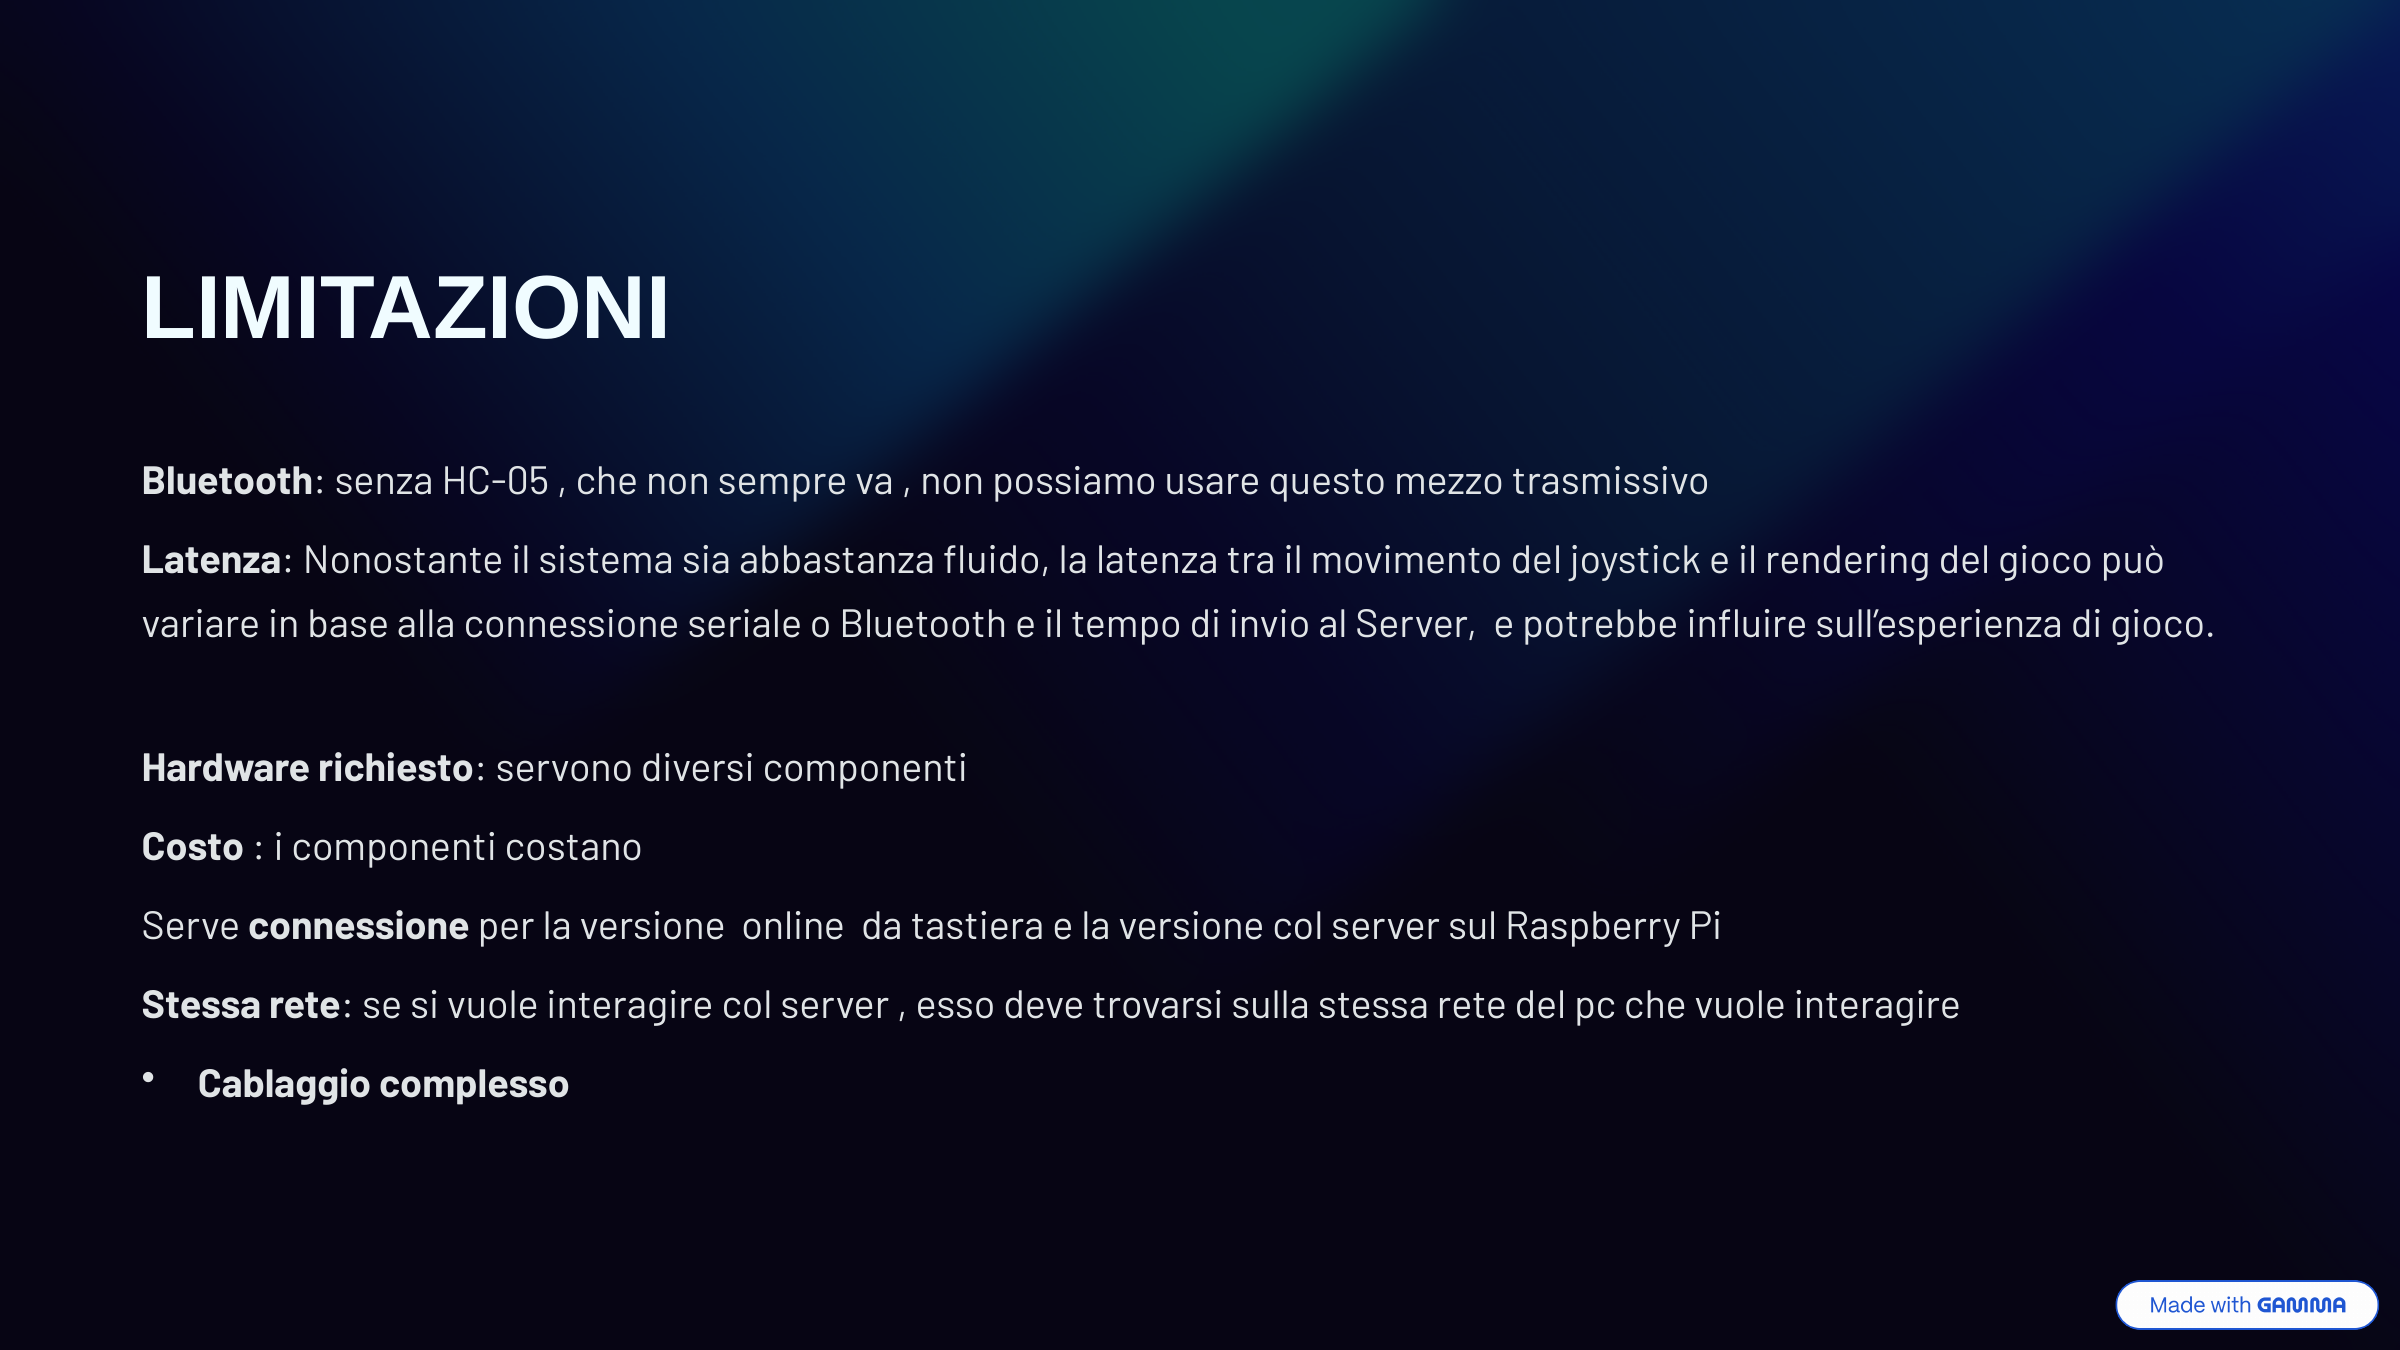

LIMITAZIONI
Bluetooth: senza HC-05 , che non sempre va , non possiamo usare questo mezzo trasmissivo
Latenza: Nonostante il sistema sia abbastanza fluido, la latenza tra il movimento del joystick e il rendering del gioco può variare in base alla connessione seriale o Bluetooth e il tempo di invio al Server,  e potrebbe influire sull’esperienza di gioco.
Hardware richiesto: servono diversi componenti
Costo : i componenti costano
Serve connessione per la versione  online  da tastiera e la versione col server sul Raspberry Pi
Stessa rete: se si vuole interagire col server , esso deve trovarsi sulla stessa rete del pc che vuole interagire
Cablaggio complesso